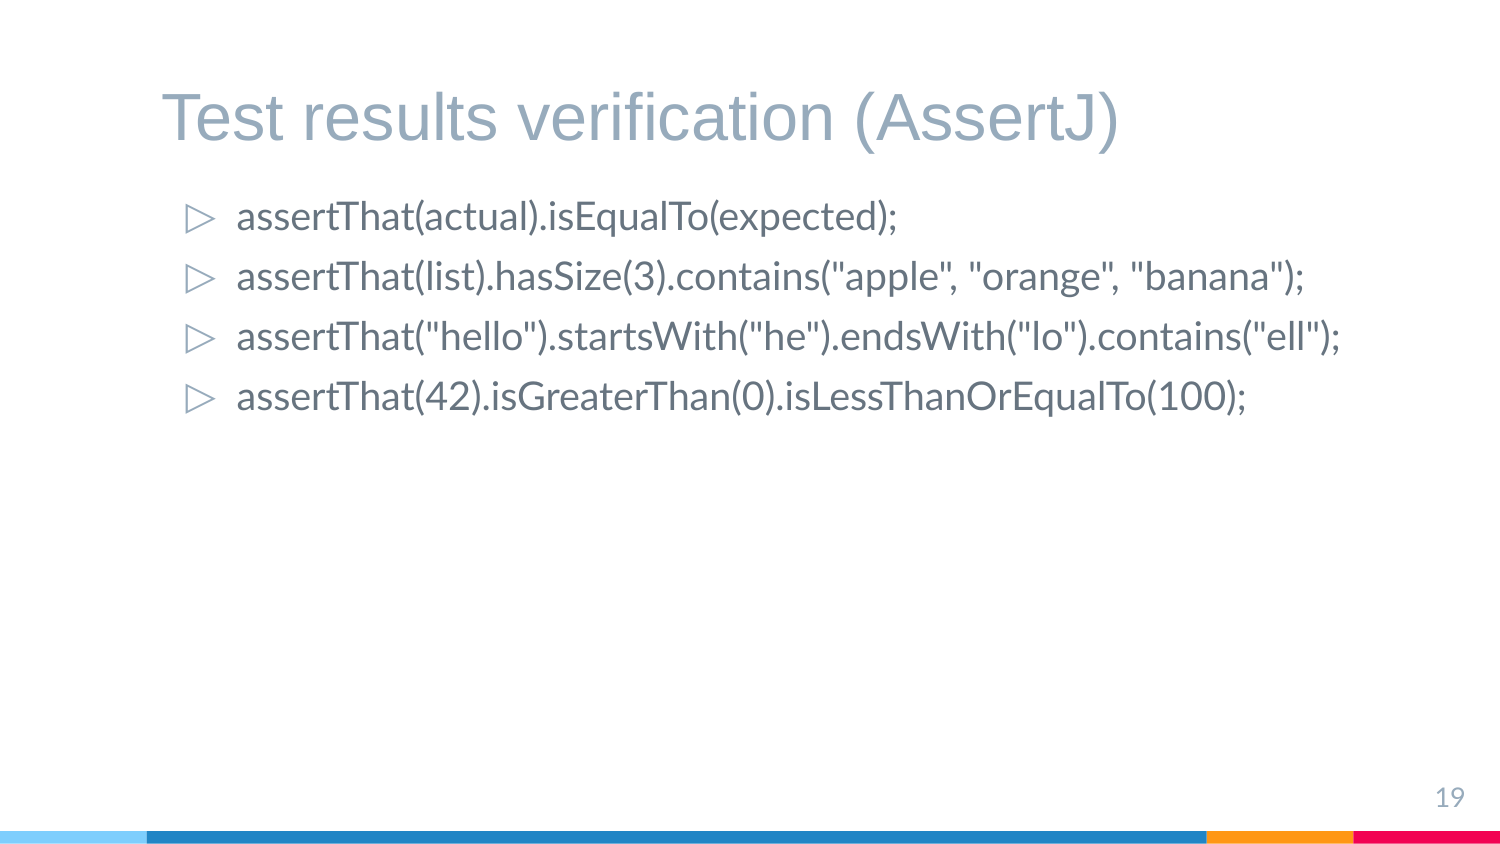

# Test results verification (AssertJ)
assertThat(actual).isEqualTo(expected);
assertThat(list).hasSize(3).contains("apple", "orange", "banana");
assertThat("hello").startsWith("he").endsWith("lo").contains("ell");
assertThat(42).isGreaterThan(0).isLessThanOrEqualTo(100);
19